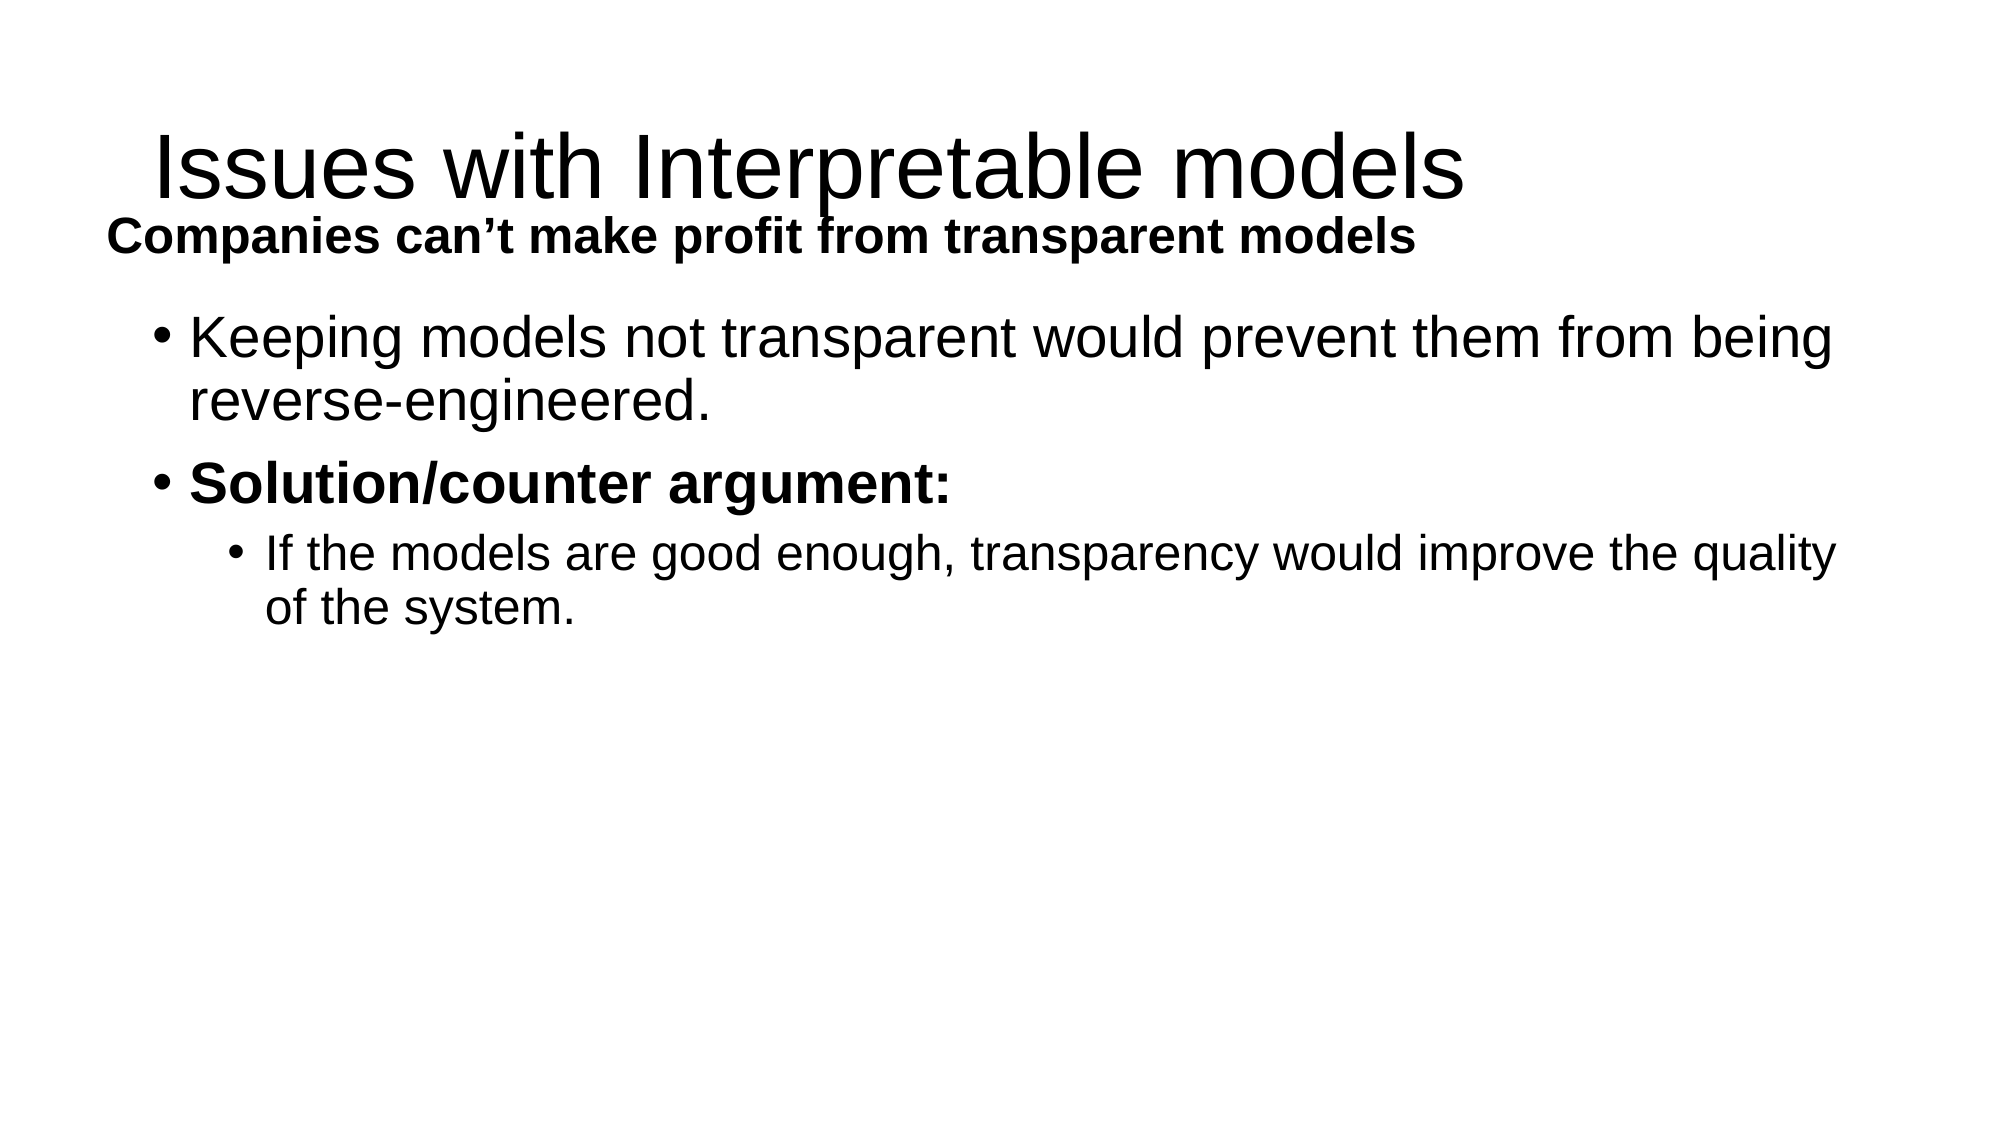

# Issues with Interpretable models
Companies can’t make profit from transparent models
Keeping models not transparent would prevent them from being reverse-engineered.
Solution/counter argument:
If the models are good enough, transparency would improve the quality of the system.